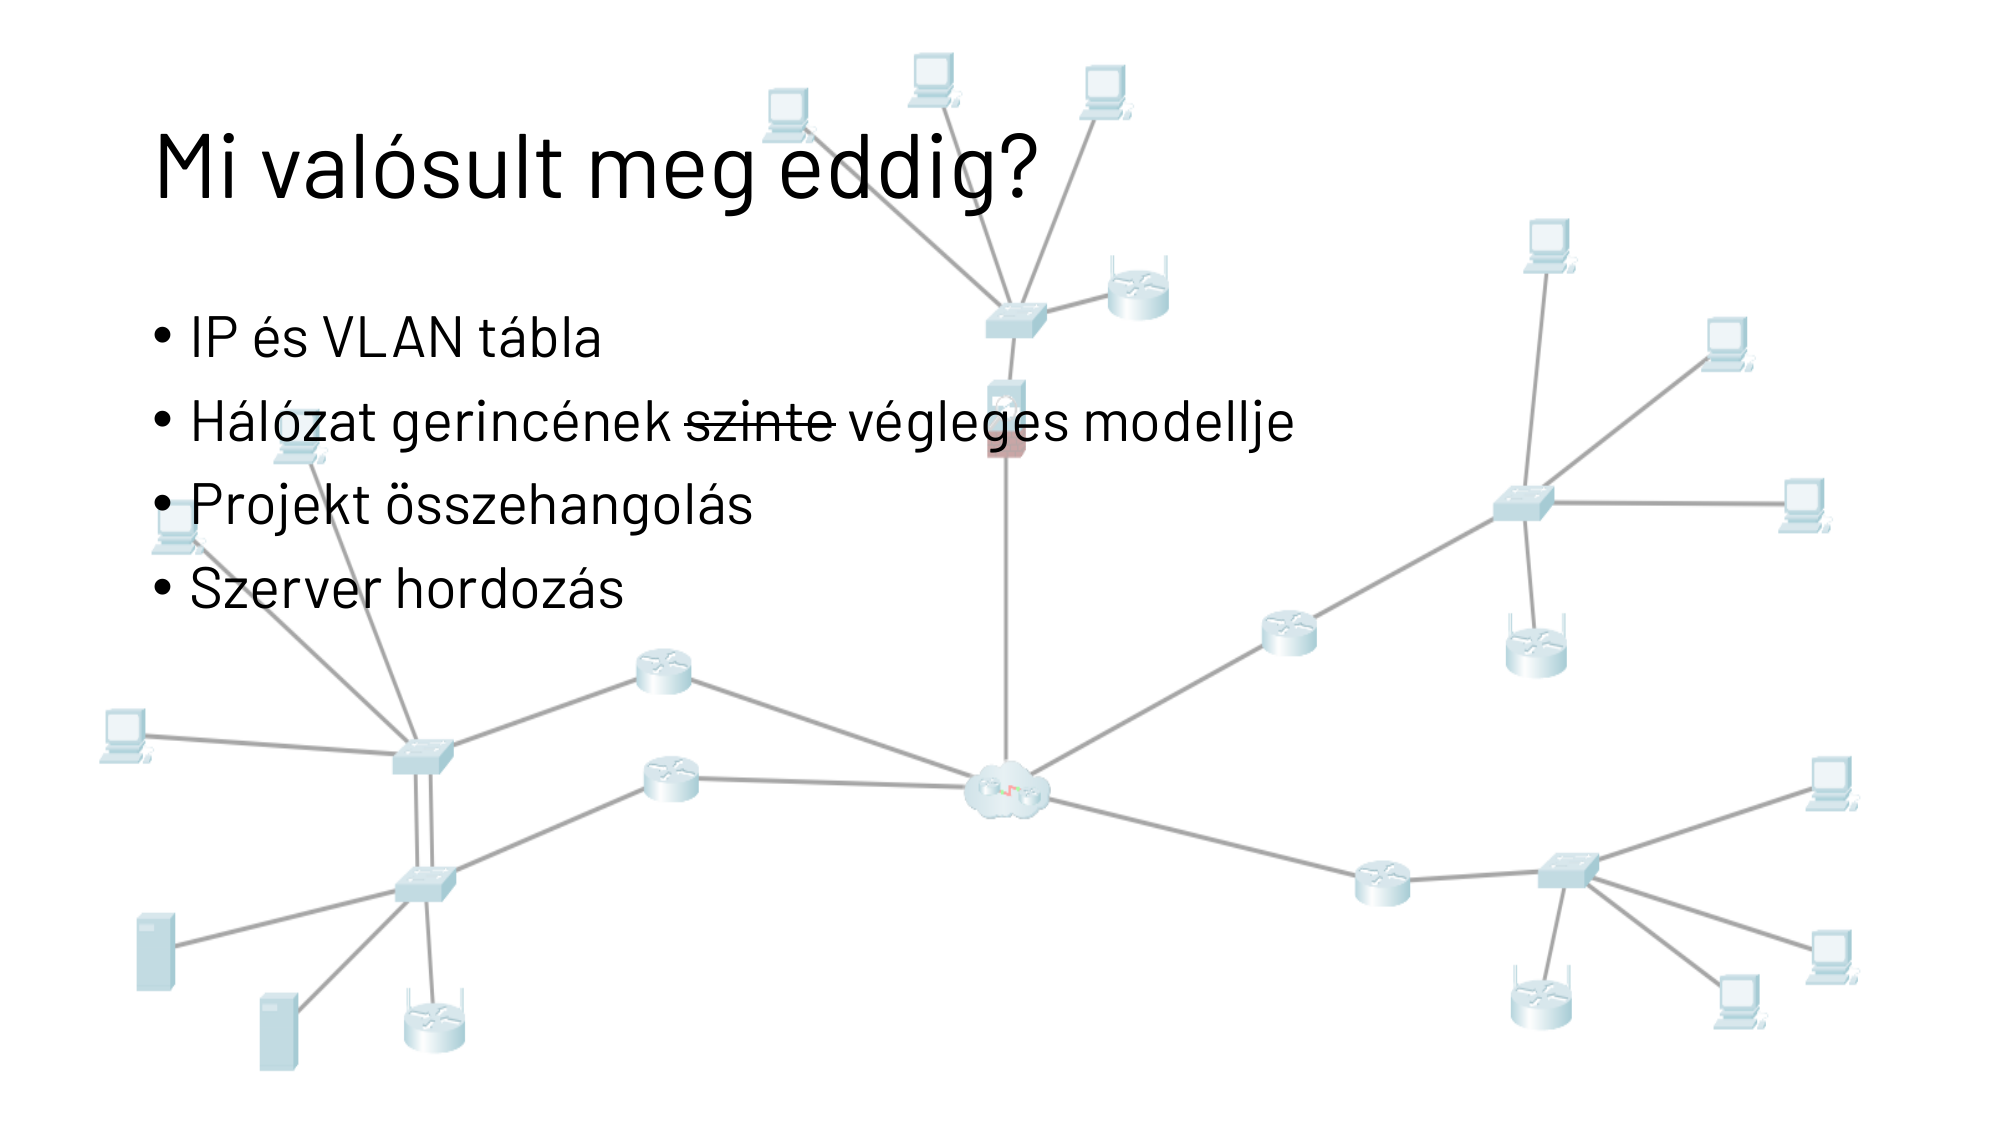

# Mi valósult meg eddig?
IP és VLAN tábla
Hálózat gerincének szinte végleges modellje
Projekt összehangolás
Szerver hordozás